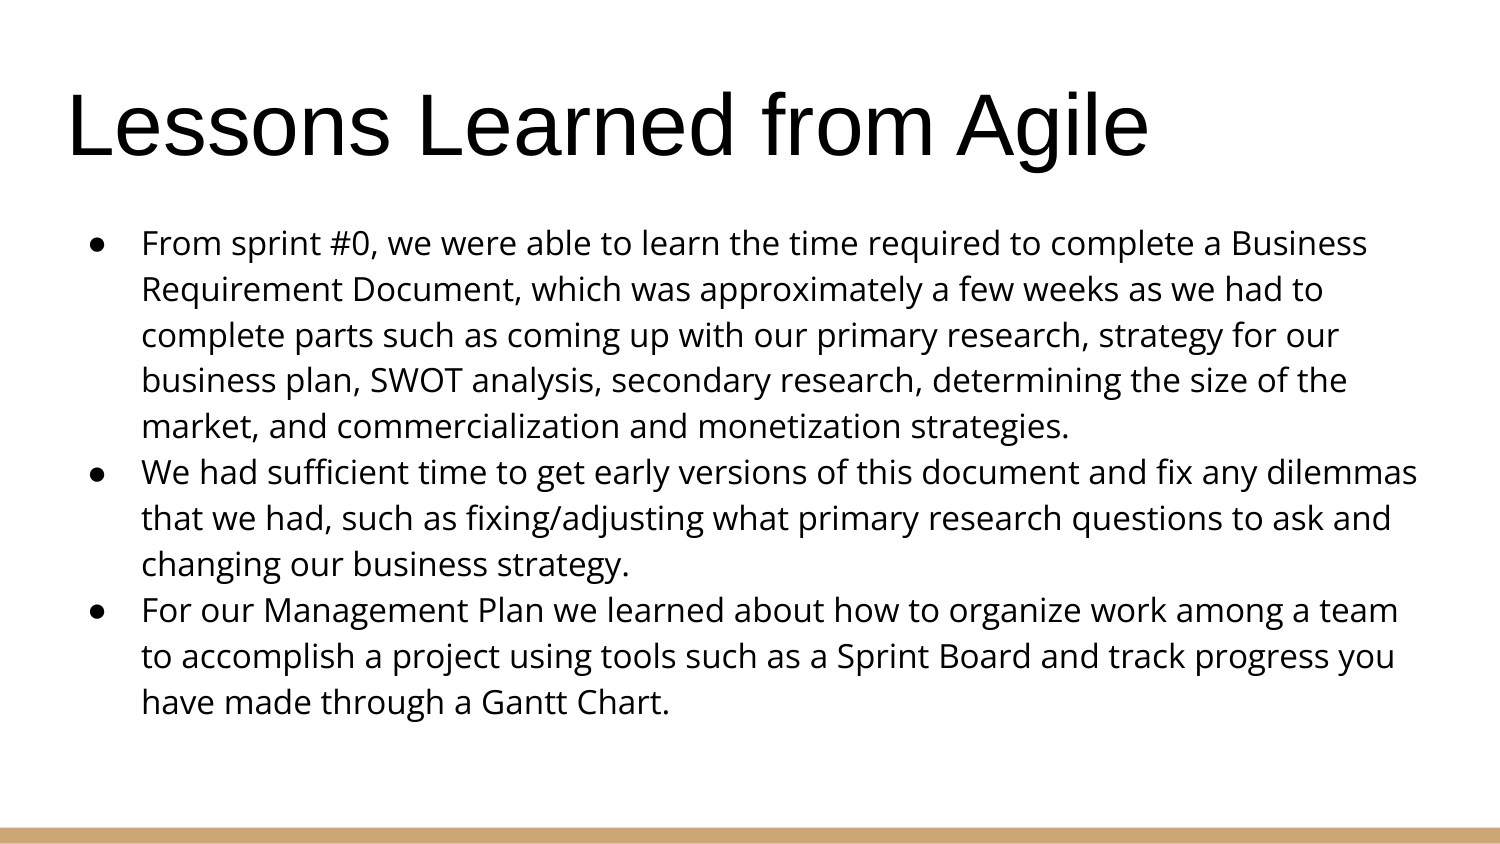

# Lessons Learned from Agile
From sprint #0, we were able to learn the time required to complete a Business Requirement Document, which was approximately a few weeks as we had to complete parts such as coming up with our primary research, strategy for our business plan, SWOT analysis, secondary research, determining the size of the market, and commercialization and monetization strategies.
We had sufficient time to get early versions of this document and fix any dilemmas that we had, such as fixing/adjusting what primary research questions to ask and changing our business strategy.
For our Management Plan we learned about how to organize work among a team to accomplish a project using tools such as a Sprint Board and track progress you have made through a Gantt Chart.